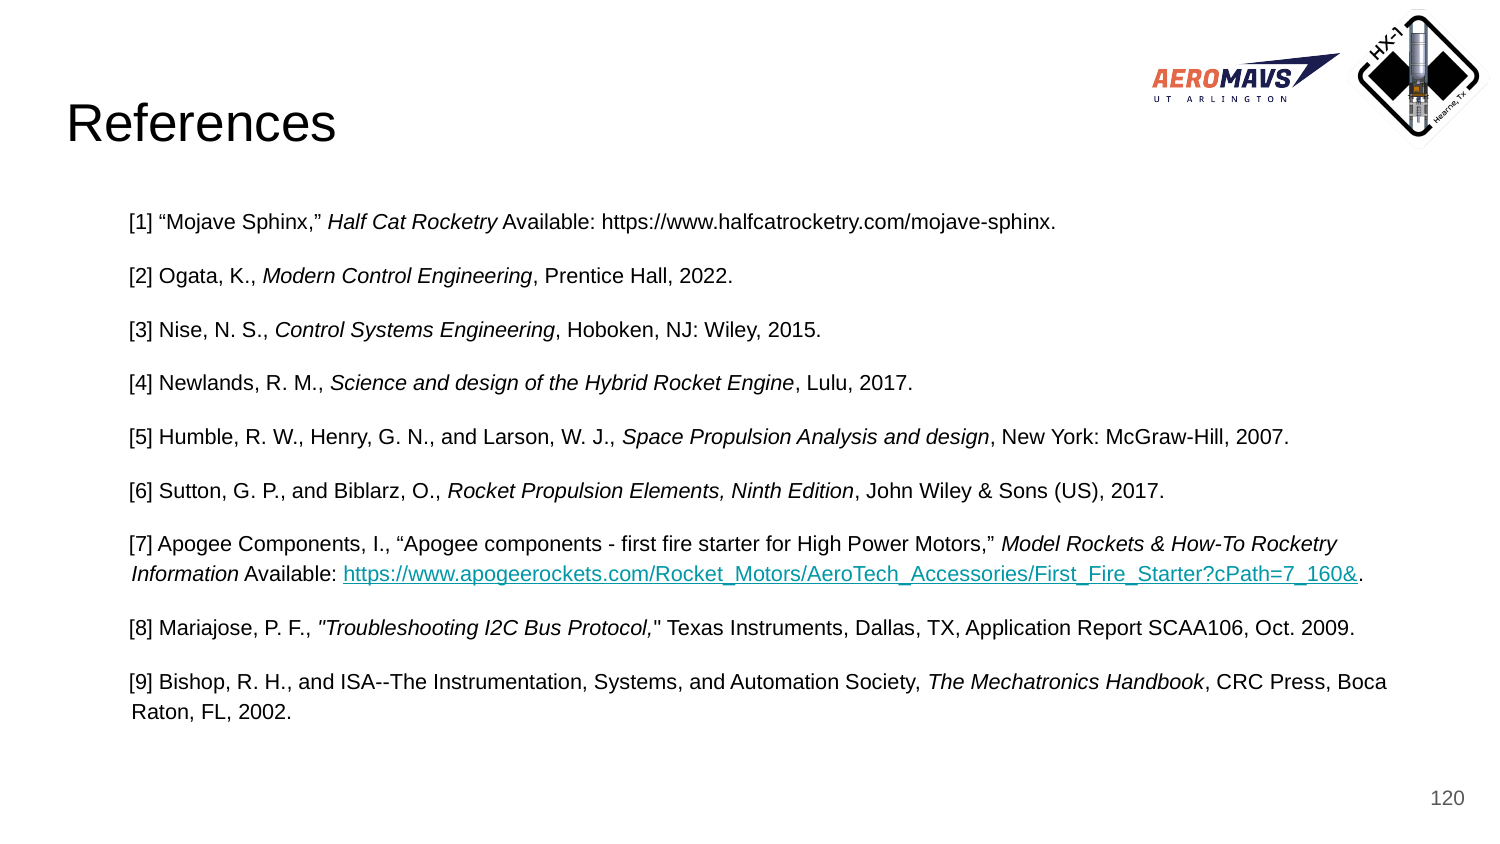

# References
[1] “Mojave Sphinx,” Half Cat Rocketry Available: https://www.halfcatrocketry.com/mojave-sphinx.
[2] Ogata, K., Modern Control Engineering, Prentice Hall, 2022.
[3] Nise, N. S., Control Systems Engineering, Hoboken, NJ: Wiley, 2015.
[4] Newlands, R. M., Science and design of the Hybrid Rocket Engine, Lulu, 2017.
[5] Humble, R. W., Henry, G. N., and Larson, W. J., Space Propulsion Analysis and design, New York: McGraw-Hill, 2007.
[6] Sutton, G. P., and Biblarz, O., Rocket Propulsion Elements, Ninth Edition, John Wiley & Sons (US), 2017.
[7] Apogee Components, I., “Apogee components - first fire starter for High Power Motors,” Model Rockets & How-To Rocketry Information Available: https://www.apogeerockets.com/Rocket_Motors/AeroTech_Accessories/First_Fire_Starter?cPath=7_160&.
[8] Mariajose, P. F., "Troubleshooting I2C Bus Protocol," Texas Instruments, Dallas, TX, Application Report SCAA106, Oct. 2009.
[9] Bishop, R. H., and ISA--The Instrumentation, Systems, and Automation Society, The Mechatronics Handbook, CRC Press, Boca Raton, FL, 2002.

120